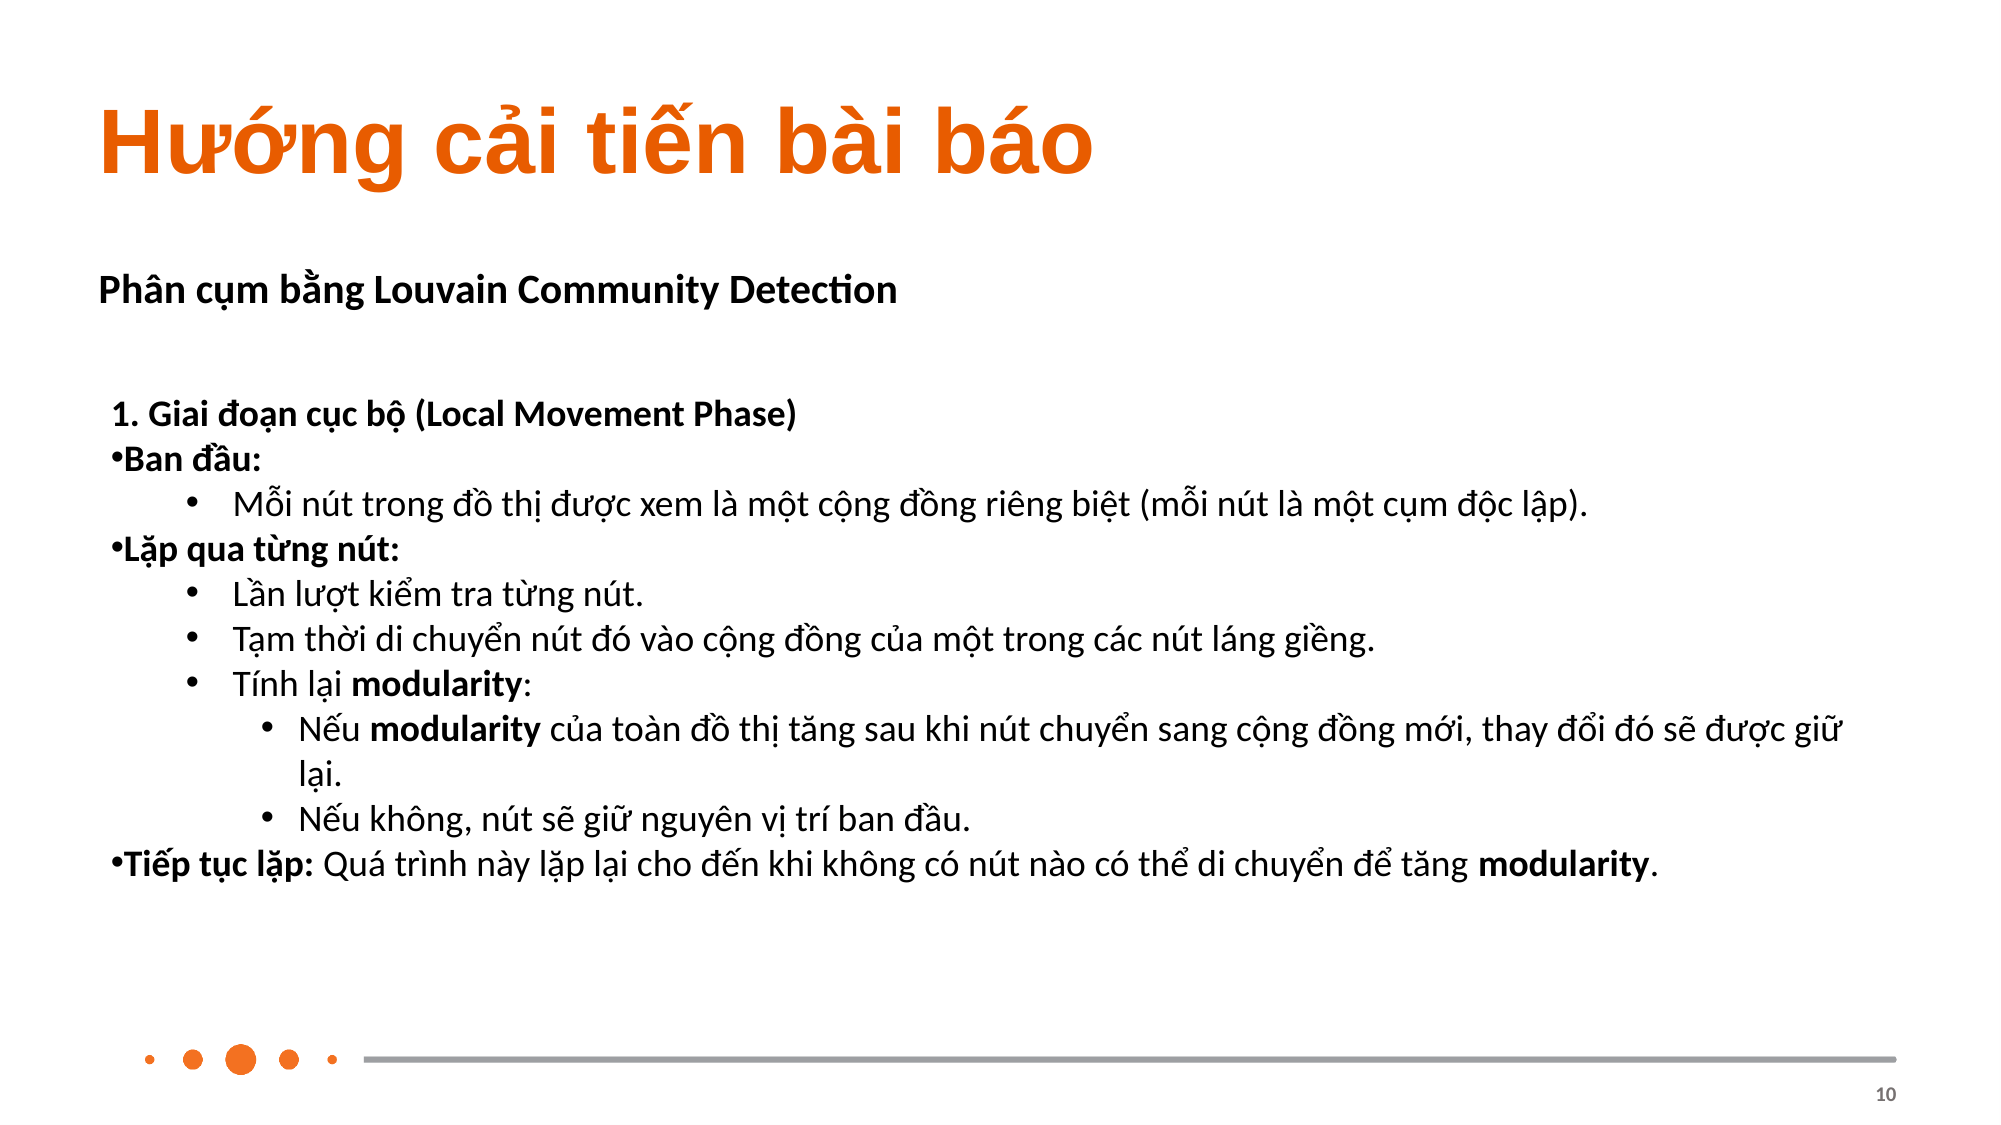

Hướng cải tiến bài báo
Phân cụm bằng Louvain Community Detection

1. Giai đoạn cục bộ (Local Movement Phase)
Ban đầu:
Mỗi nút trong đồ thị được xem là một cộng đồng riêng biệt (mỗi nút là một cụm độc lập).
Lặp qua từng nút:
Lần lượt kiểm tra từng nút.
Tạm thời di chuyển nút đó vào cộng đồng của một trong các nút láng giềng.
Tính lại modularity:
Nếu modularity của toàn đồ thị tăng sau khi nút chuyển sang cộng đồng mới, thay đổi đó sẽ được giữ lại.
Nếu không, nút sẽ giữ nguyên vị trí ban đầu.
Tiếp tục lặp: Quá trình này lặp lại cho đến khi không có nút nào có thể di chuyển để tăng modularity.